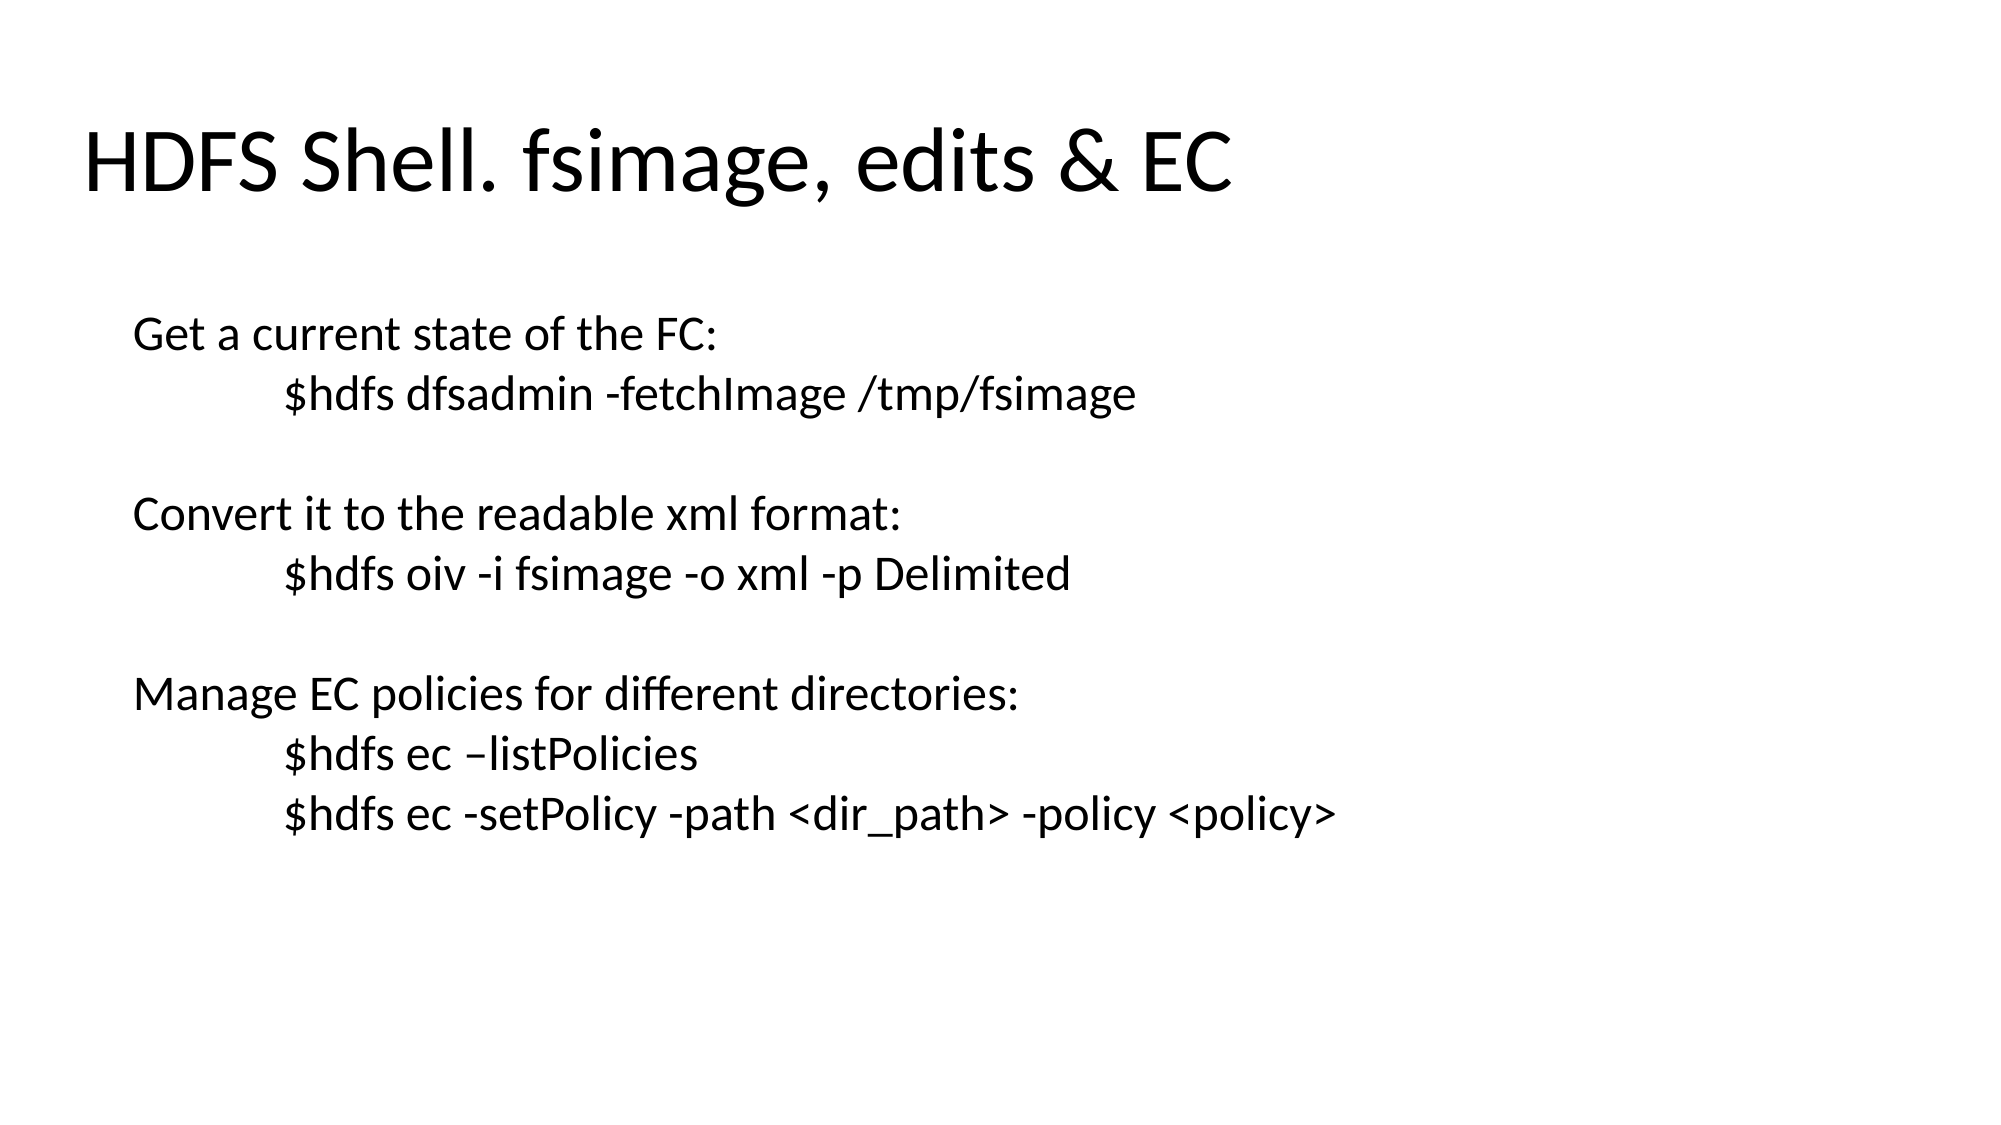

# HDFS Shell. fsimage, edits & EC
Get a current state of the FC:
	$hdfs dfsadmin -fetchImage /tmp/fsimage

Convert it to the readable xml format:
	$hdfs oiv -i fsimage -o xml -p Delimited

Manage EC policies for different directories:
	$hdfs ec –listPolicies
	$hdfs ec -setPolicy -path <dir_path> -policy <policy>